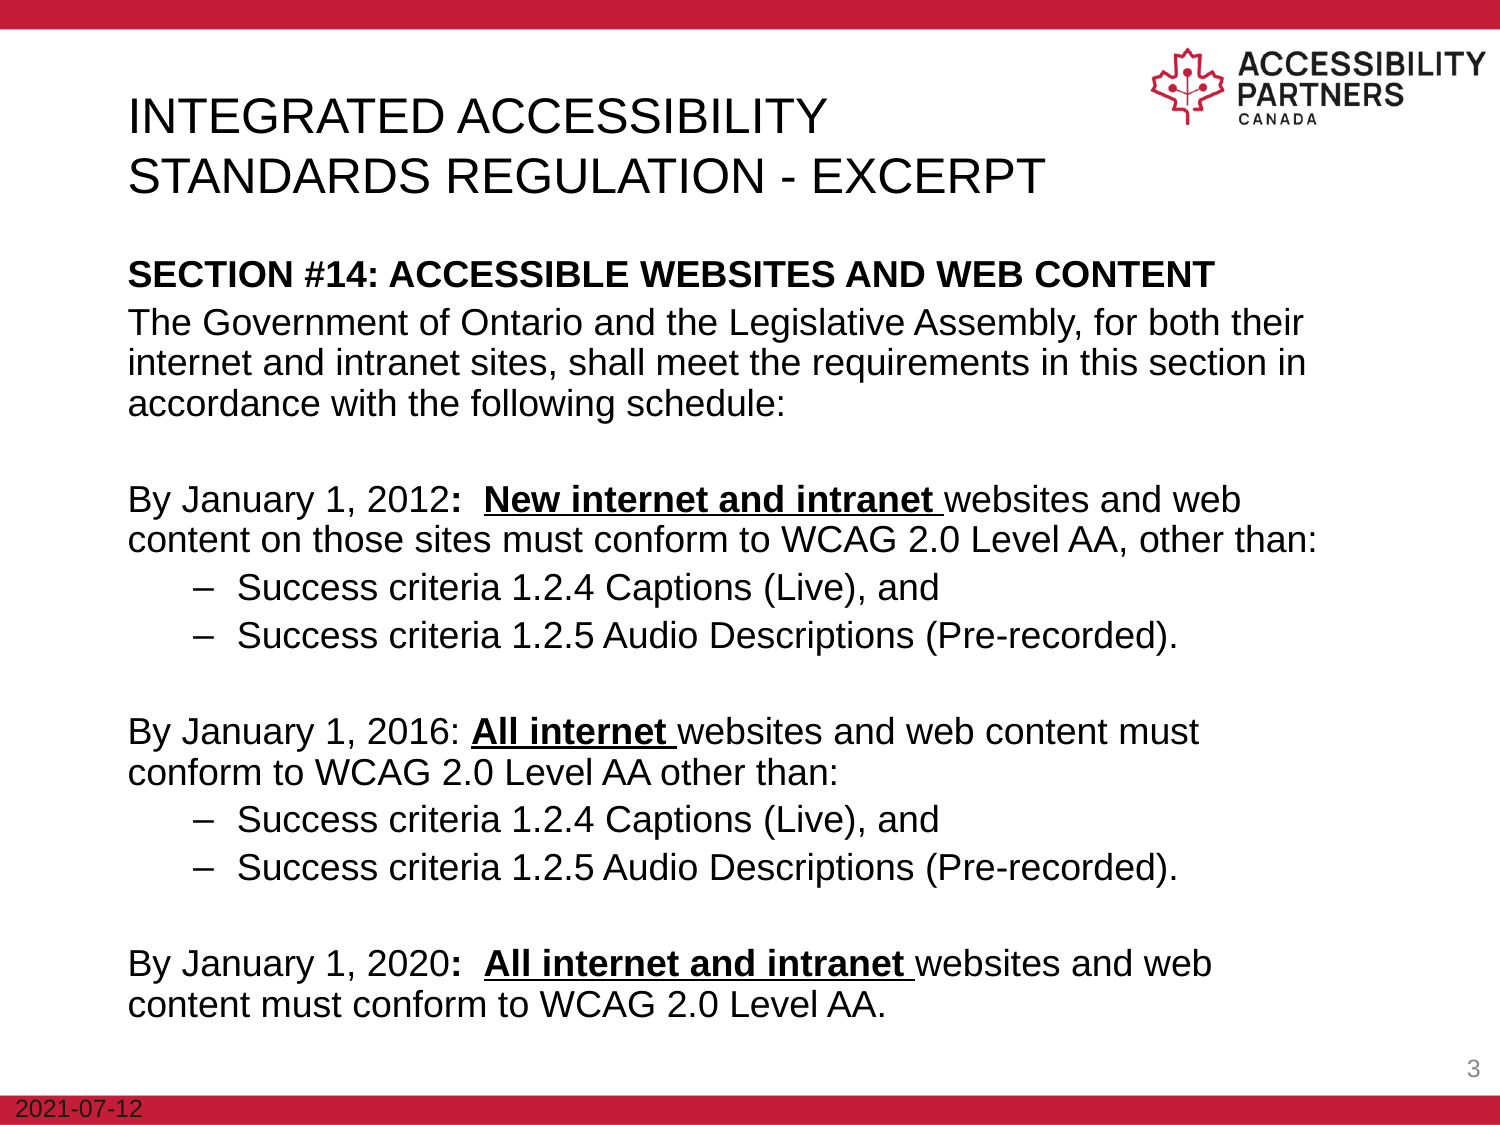

# INTEGRATED ACCESSIBILITY STANDARDS REGULATION - EXCERPT
SECTION #14: ACCESSIBLE WEBSITES AND WEB CONTENT
The Government of Ontario and the Legislative Assembly, for both their internet and intranet sites, shall meet the requirements in this section in accordance with the following schedule:

By January 1, 2012:  New internet and intranet websites and web content on those sites must conform to WCAG 2.0 Level AA, other than:
Success criteria 1.2.4 Captions (Live), and
Success criteria 1.2.5 Audio Descriptions (Pre-recorded).

By January 1, 2016: All internet websites and web content must conform to WCAG 2.0 Level AA other than:
Success criteria 1.2.4 Captions (Live), and
Success criteria 1.2.5 Audio Descriptions (Pre-recorded).

By January 1, 2020:  All internet and intranet websites and web content must conform to WCAG 2.0 Level AA.
3
2021-07-12